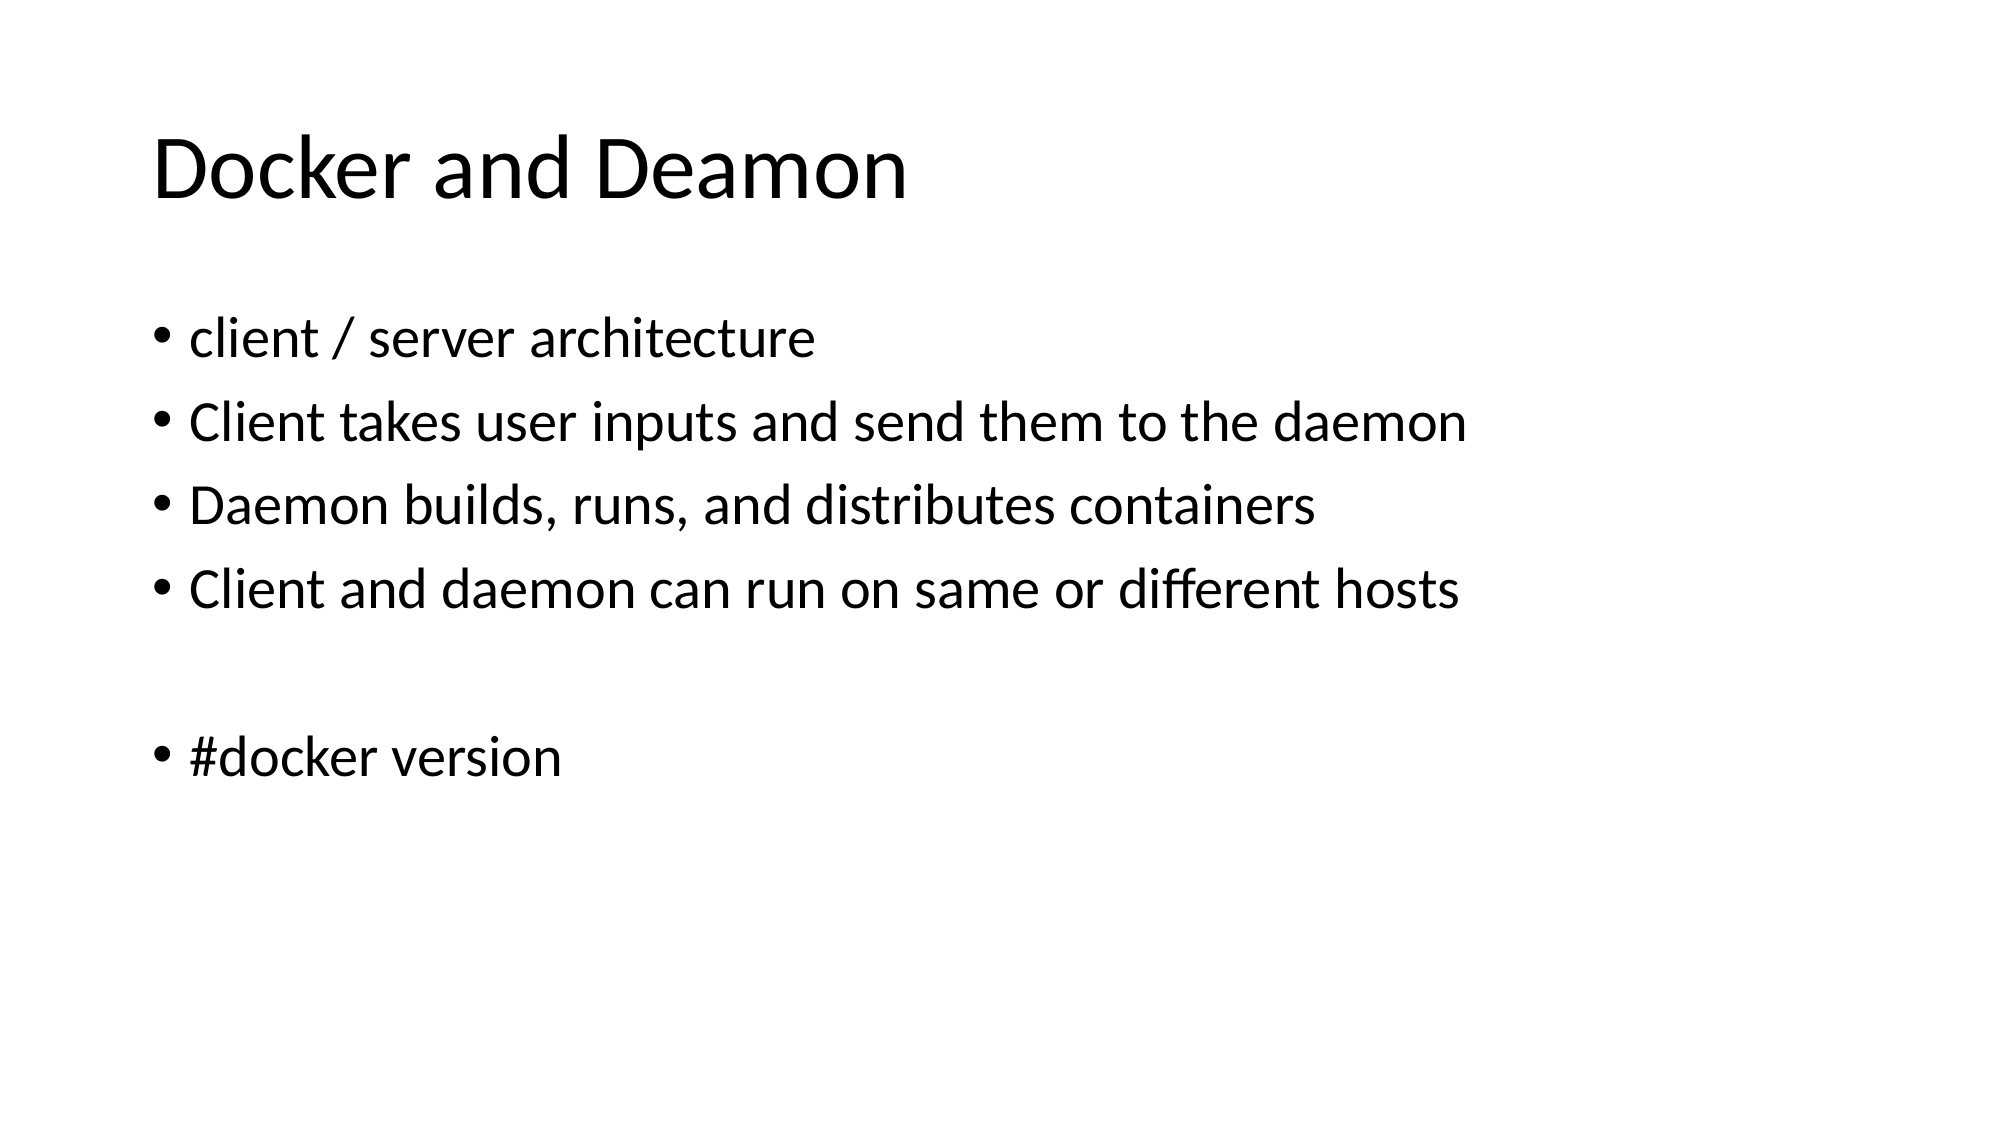

# Docker and Deamon
client / server architecture
Client takes user inputs and send them to the daemon
Daemon builds, runs, and distributes containers
Client and daemon can run on same or different hosts

#docker version